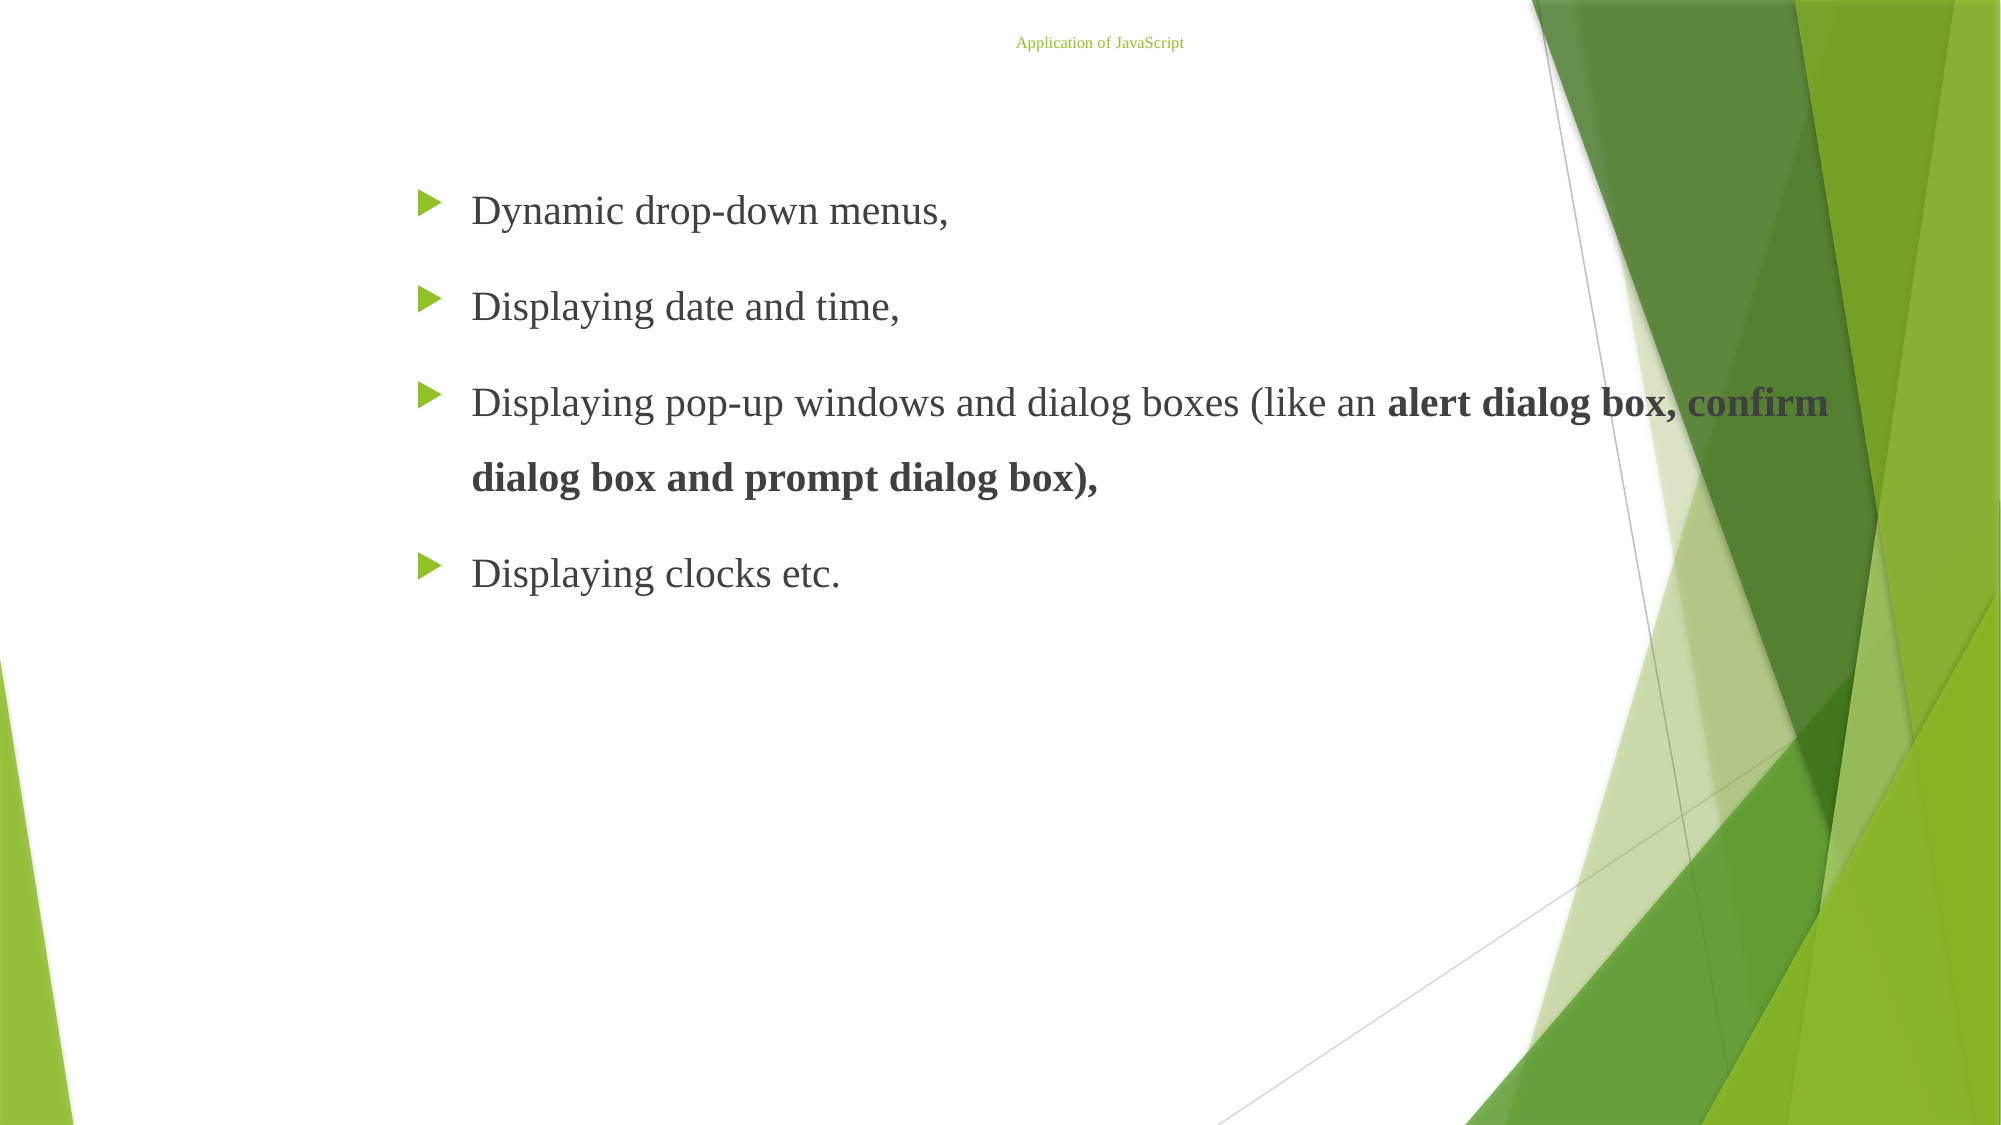

# Application of JavaScript
Dynamic drop-down menus,
Displaying date and time,
Displaying pop-up windows and dialog boxes (like an alert dialog box, confirm dialog box and prompt dialog box),
Displaying clocks etc.